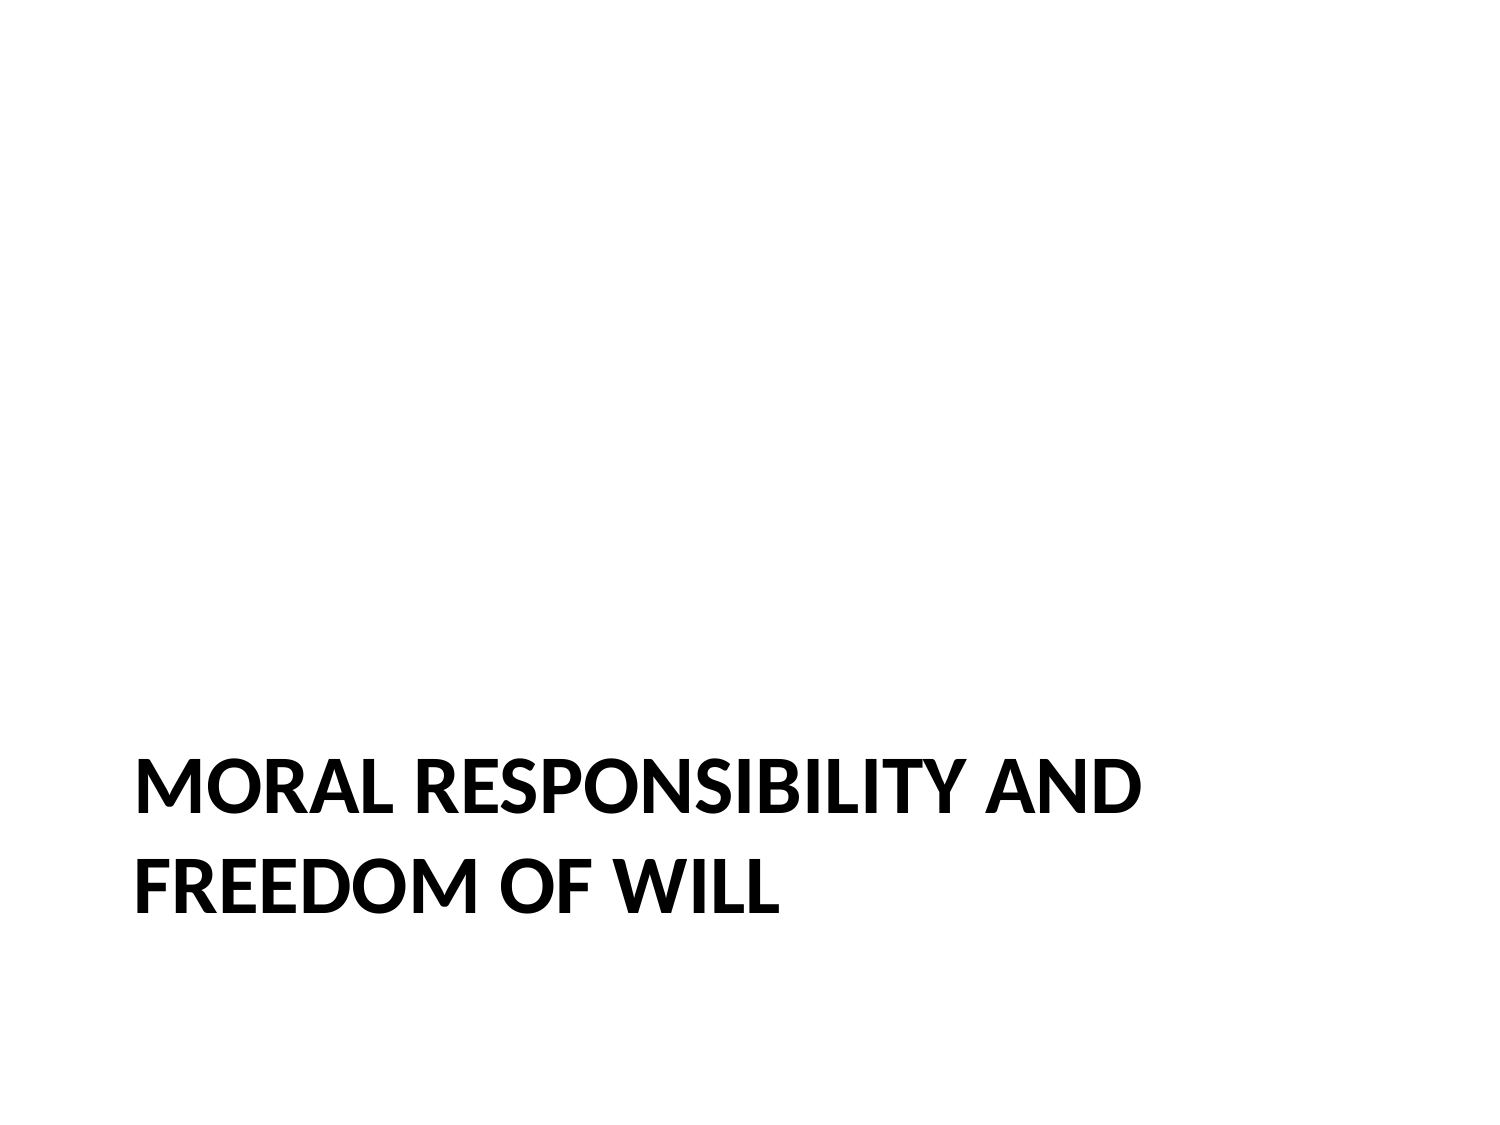

# Moral responsibility and freedom of will